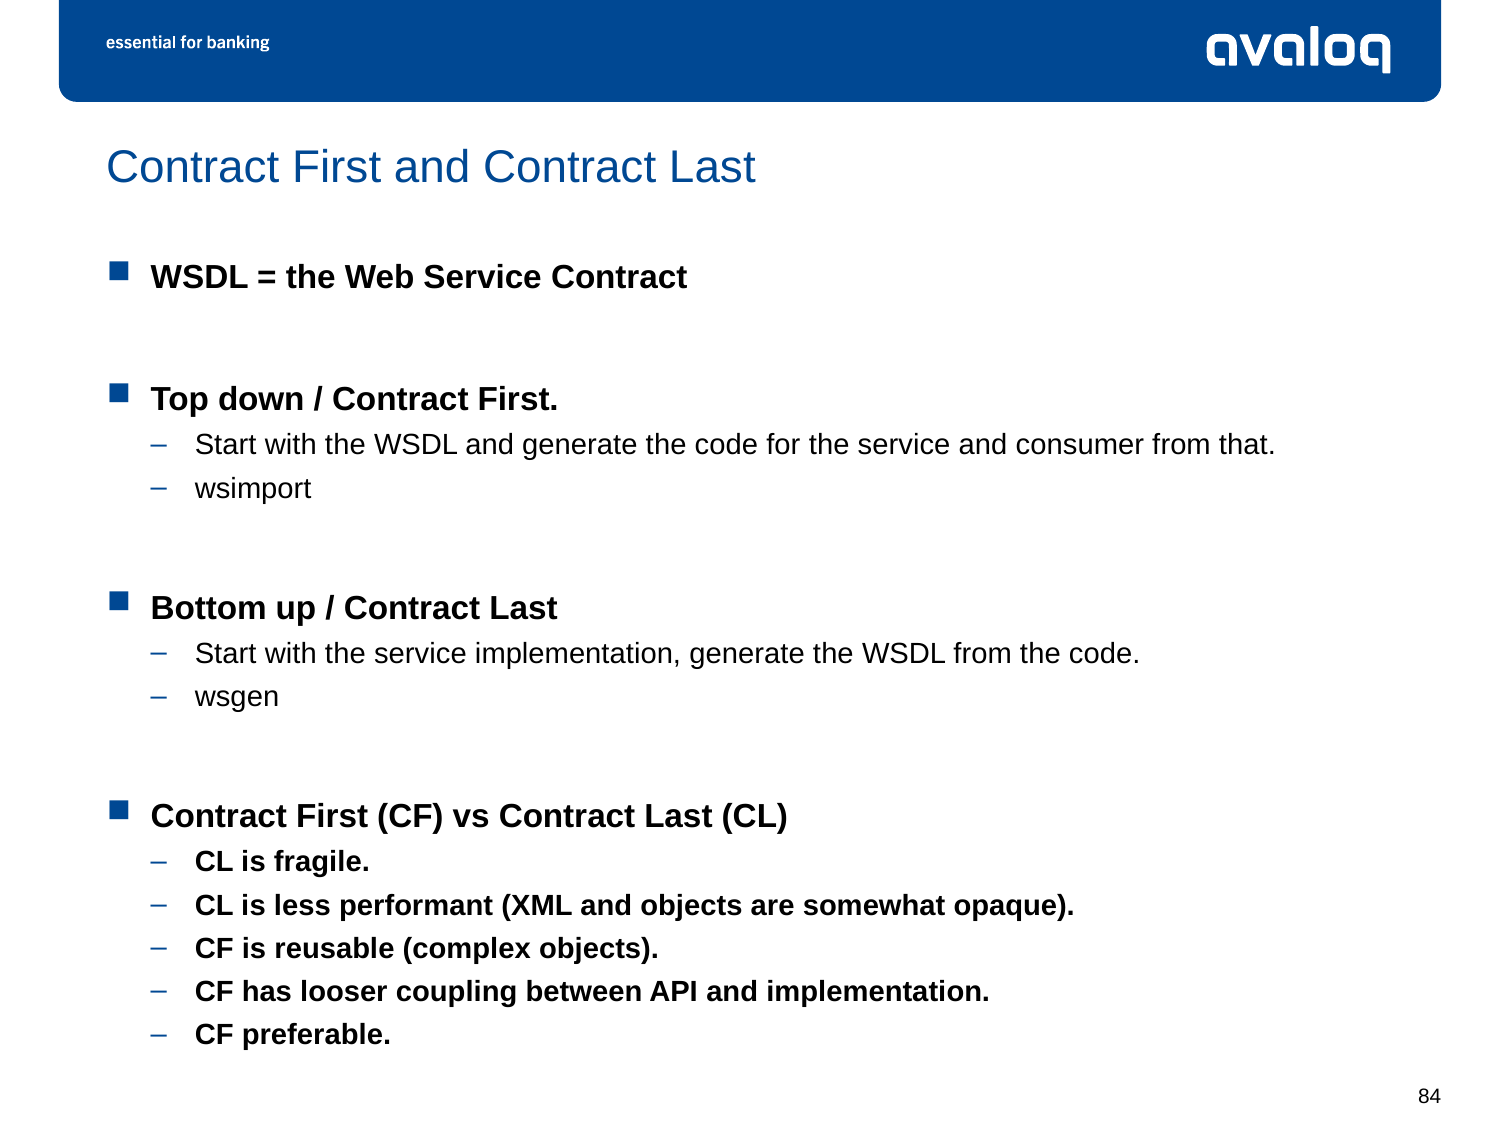

# Contract First and Contract Last
WSDL = the Web Service Contract

Top down / Contract First.
Start with the WSDL and generate the code for the service and consumer from that.
wsimport

Bottom up / Contract Last
Start with the service implementation, generate the WSDL from the code.
wsgen

Contract First (CF) vs Contract Last (CL)
CL is fragile.
CL is less performant (XML and objects are somewhat opaque).
CF is reusable (complex objects).
CF has looser coupling between API and implementation.
CF preferable.

84